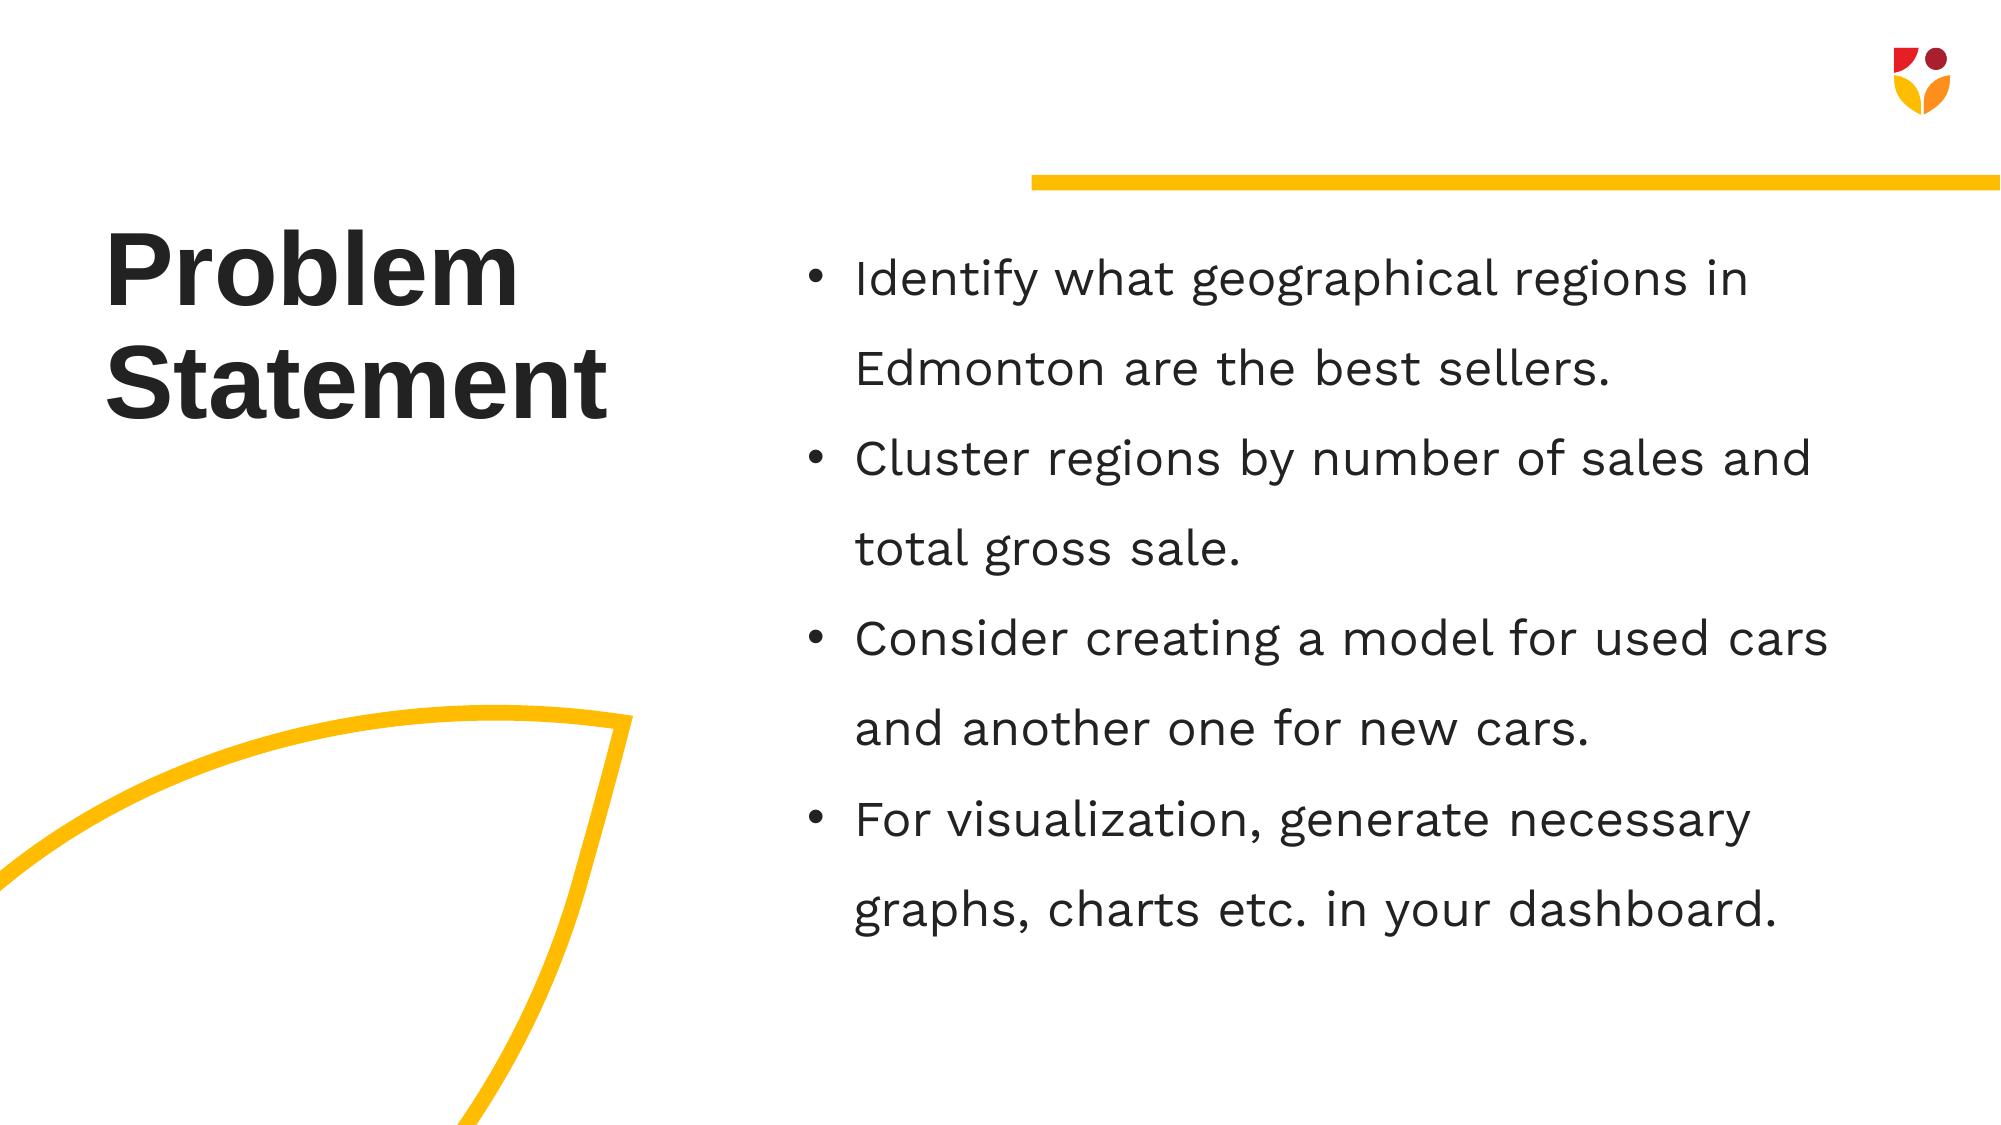

# Problem Statement
Identify what geographical regions in Edmonton are the best sellers.
Cluster regions by number of sales and total gross sale.
Consider creating a model for used cars and another one for new cars.
For visualization, generate necessary graphs, charts etc. in your dashboard.